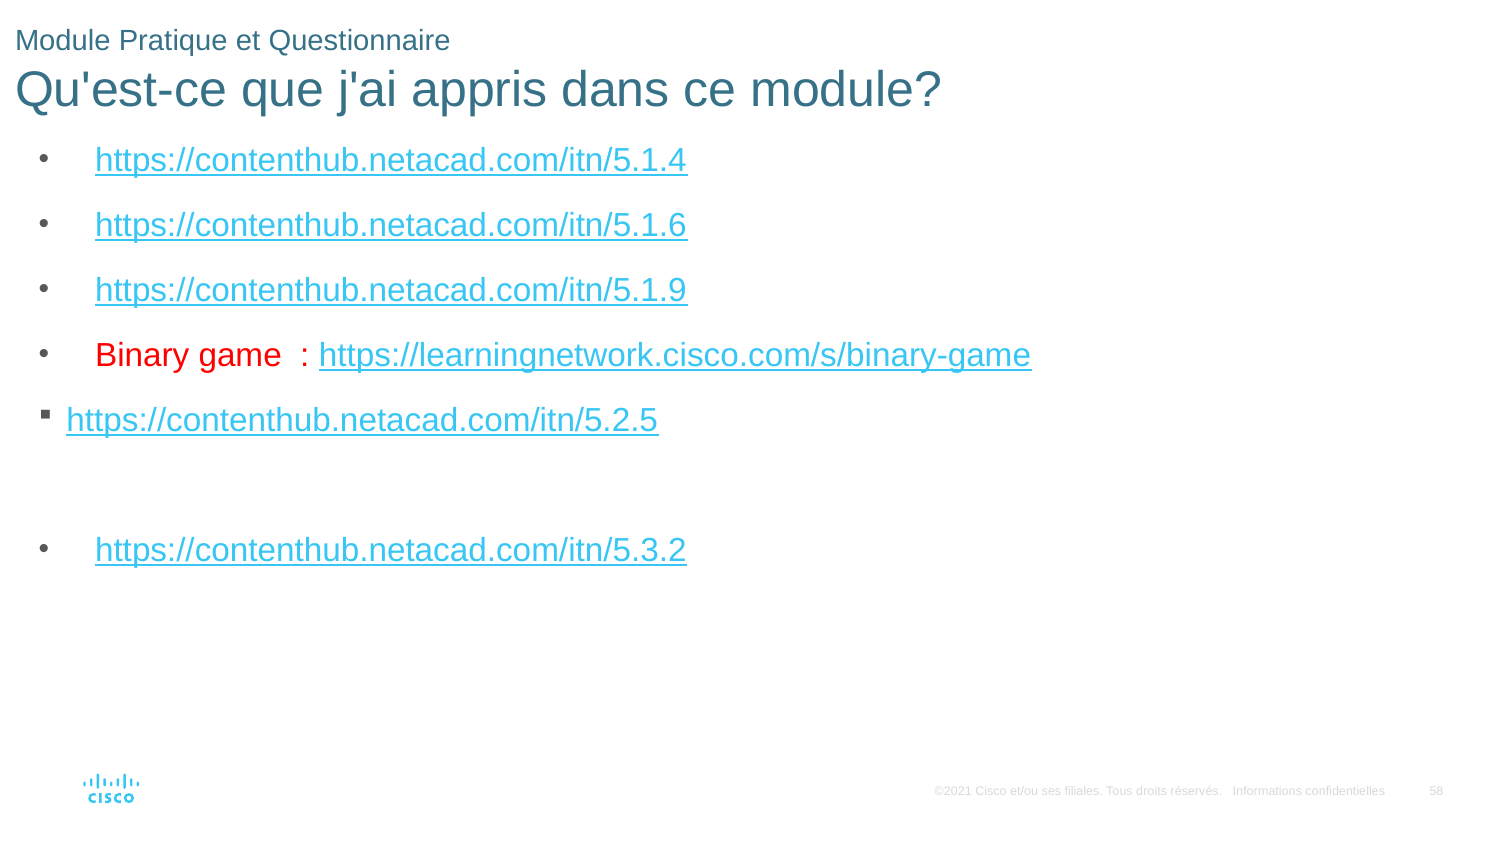

# Module Pratique et Questionnaire Qu'est-ce que j'ai appris dans ce module?
https://contenthub.netacad.com/itn/5.1.4
https://contenthub.netacad.com/itn/5.1.6
https://contenthub.netacad.com/itn/5.1.9
Binary game  : https://learningnetwork.cisco.com/s/binary-game
https://contenthub.netacad.com/itn/5.2.5

https://contenthub.netacad.com/itn/5.3.2